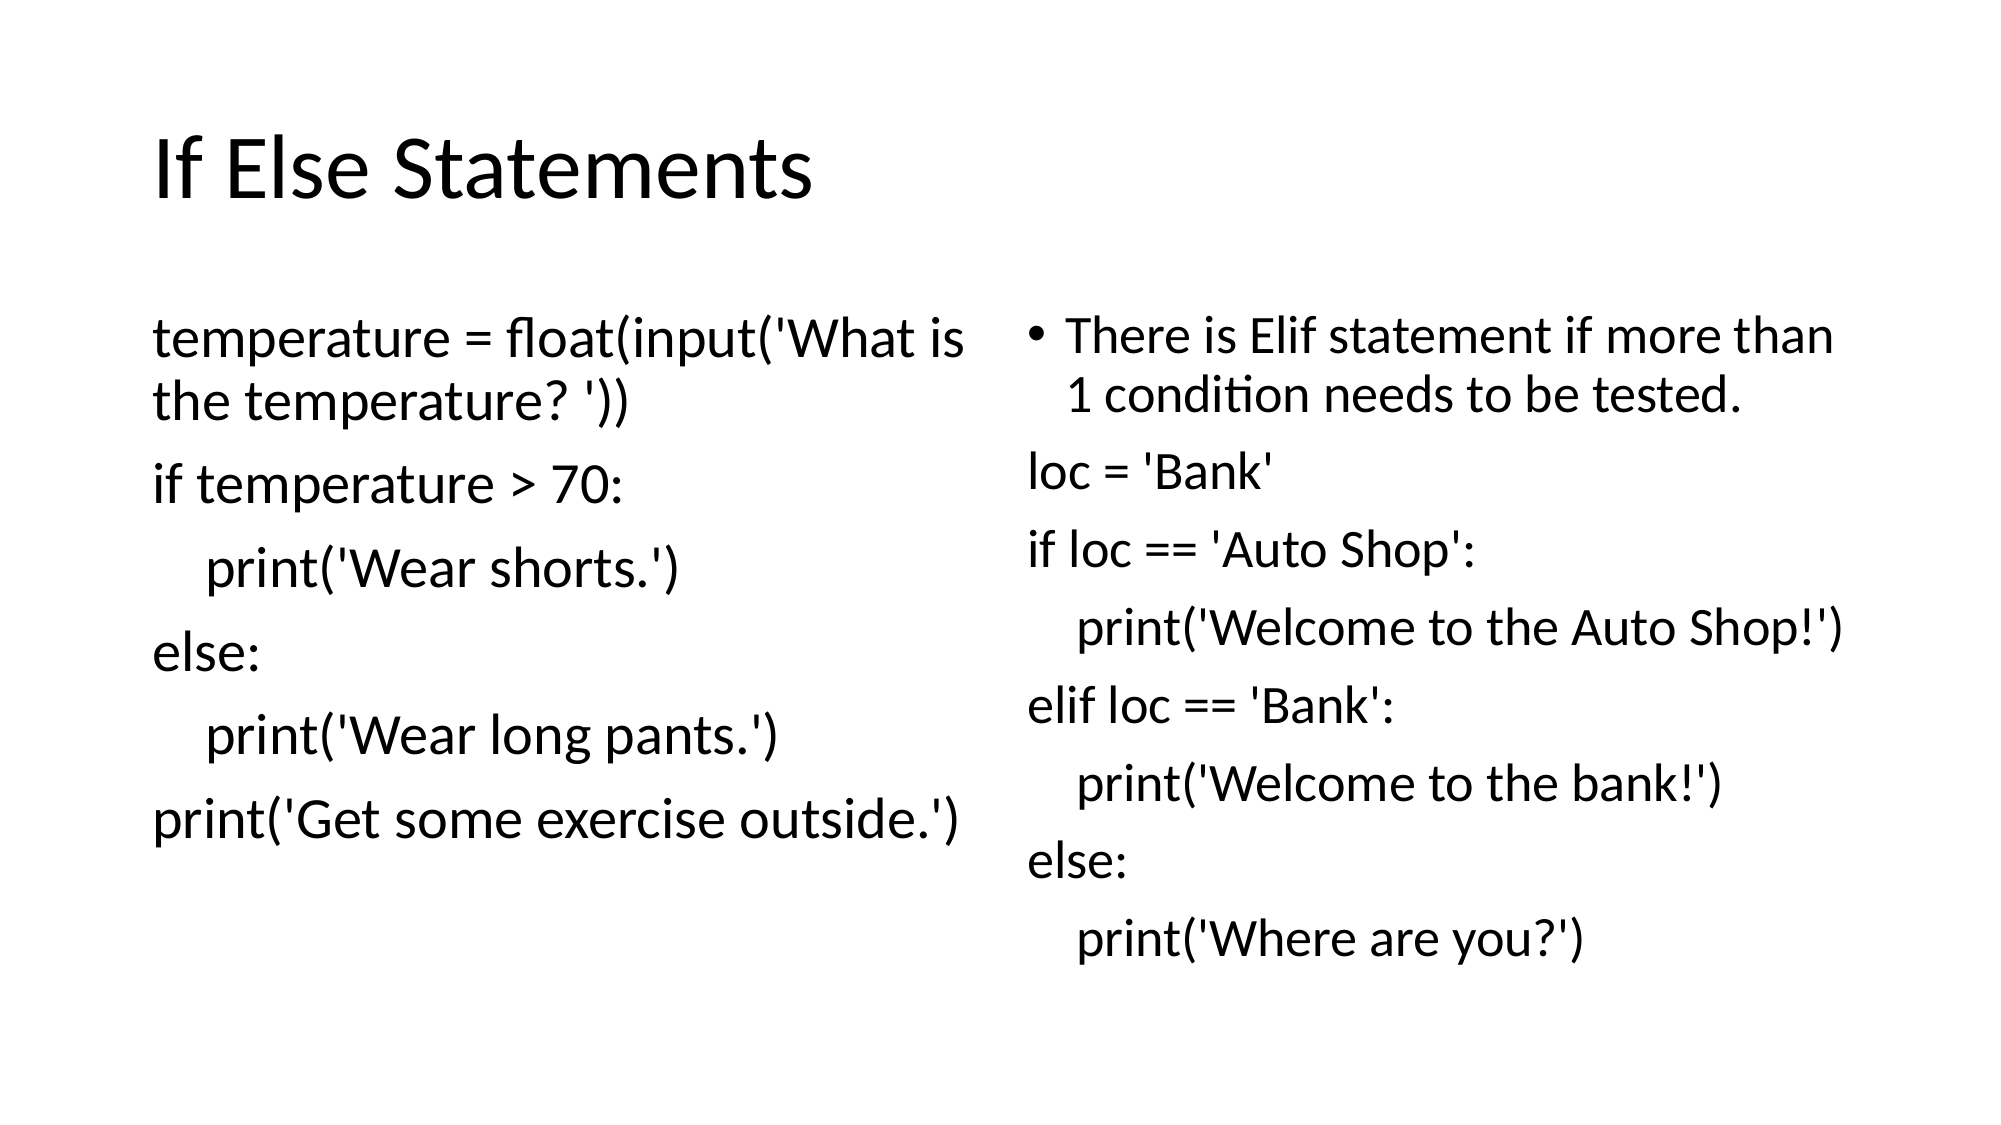

# If Else Statements
temperature = float(input('What is the temperature? '))
if temperature > 70:
    print('Wear shorts.')
else:
    print('Wear long pants.')
print('Get some exercise outside.')

There is Elif statement if more than 1 condition needs to be tested.
loc = 'Bank'
if loc == 'Auto Shop':
    print('Welcome to the Auto Shop!')
elif loc == 'Bank':
    print('Welcome to the bank!')
else:
    print('Where are you?')